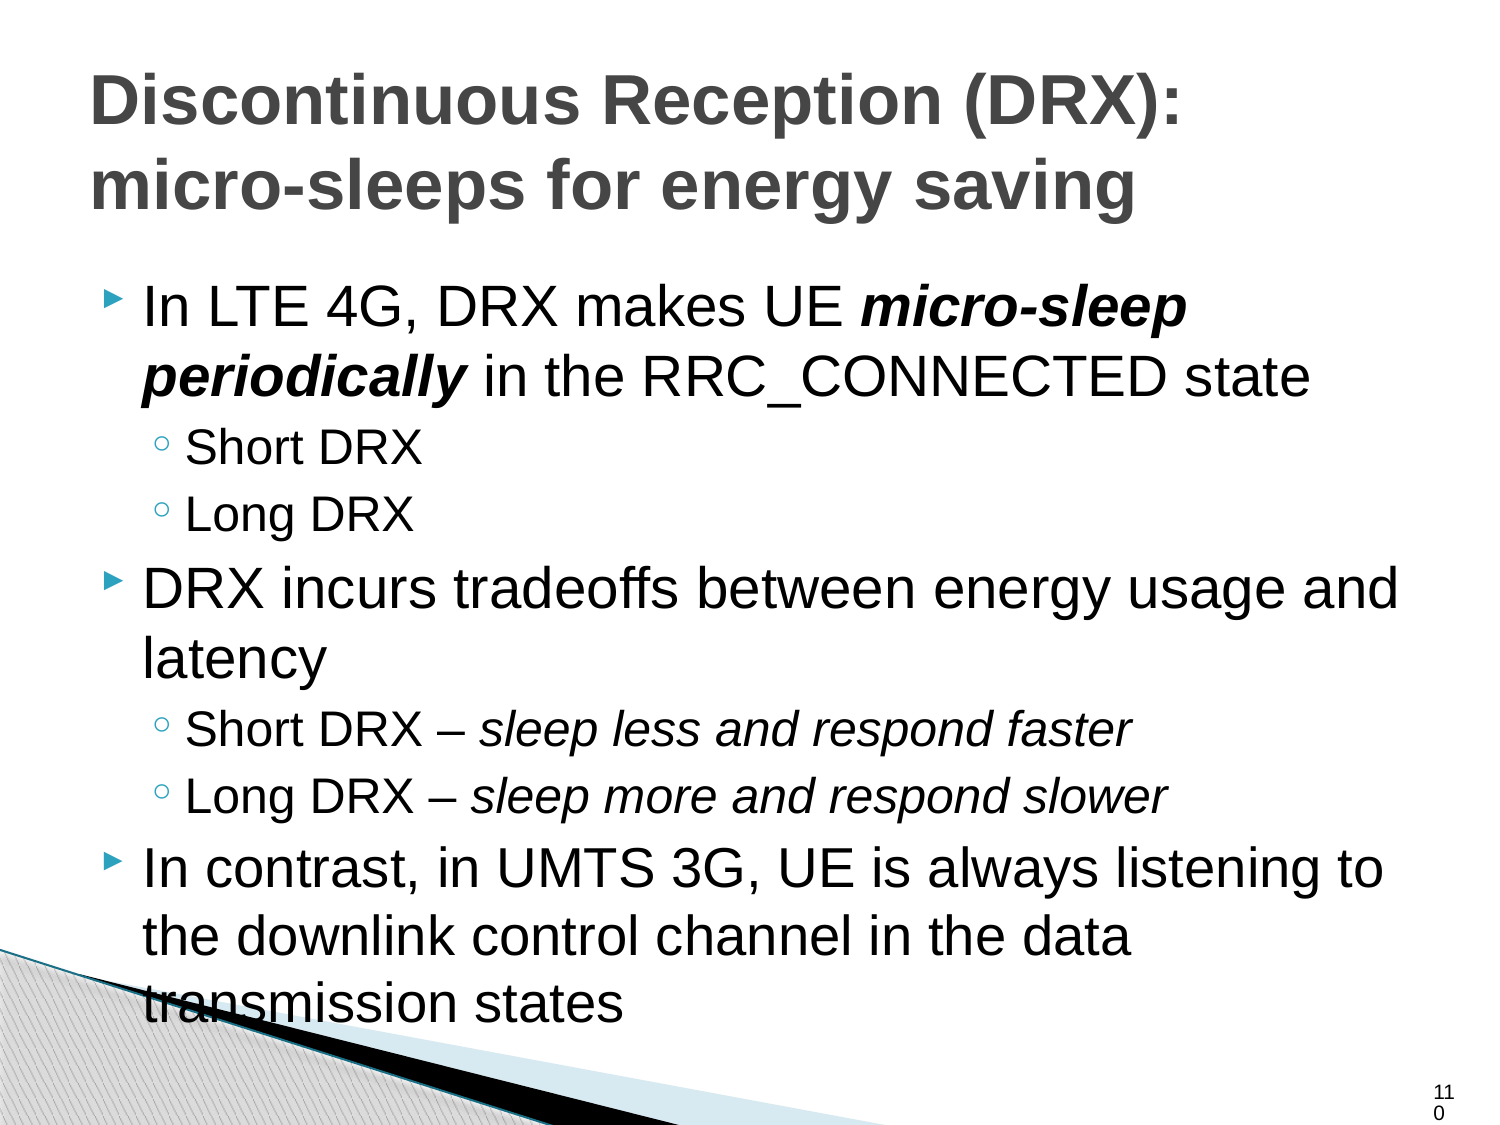

# Discontinuous Reception (DRX): micro-sleeps for energy saving
In LTE 4G, DRX makes UE micro-sleep periodically in the RRC_CONNECTED state
Short DRX
Long DRX
DRX incurs tradeoffs between energy usage and latency
Short DRX – sleep less and respond faster
Long DRX – sleep more and respond slower
In contrast, in UMTS 3G, UE is always listening to the downlink control channel in the data transmission states
110